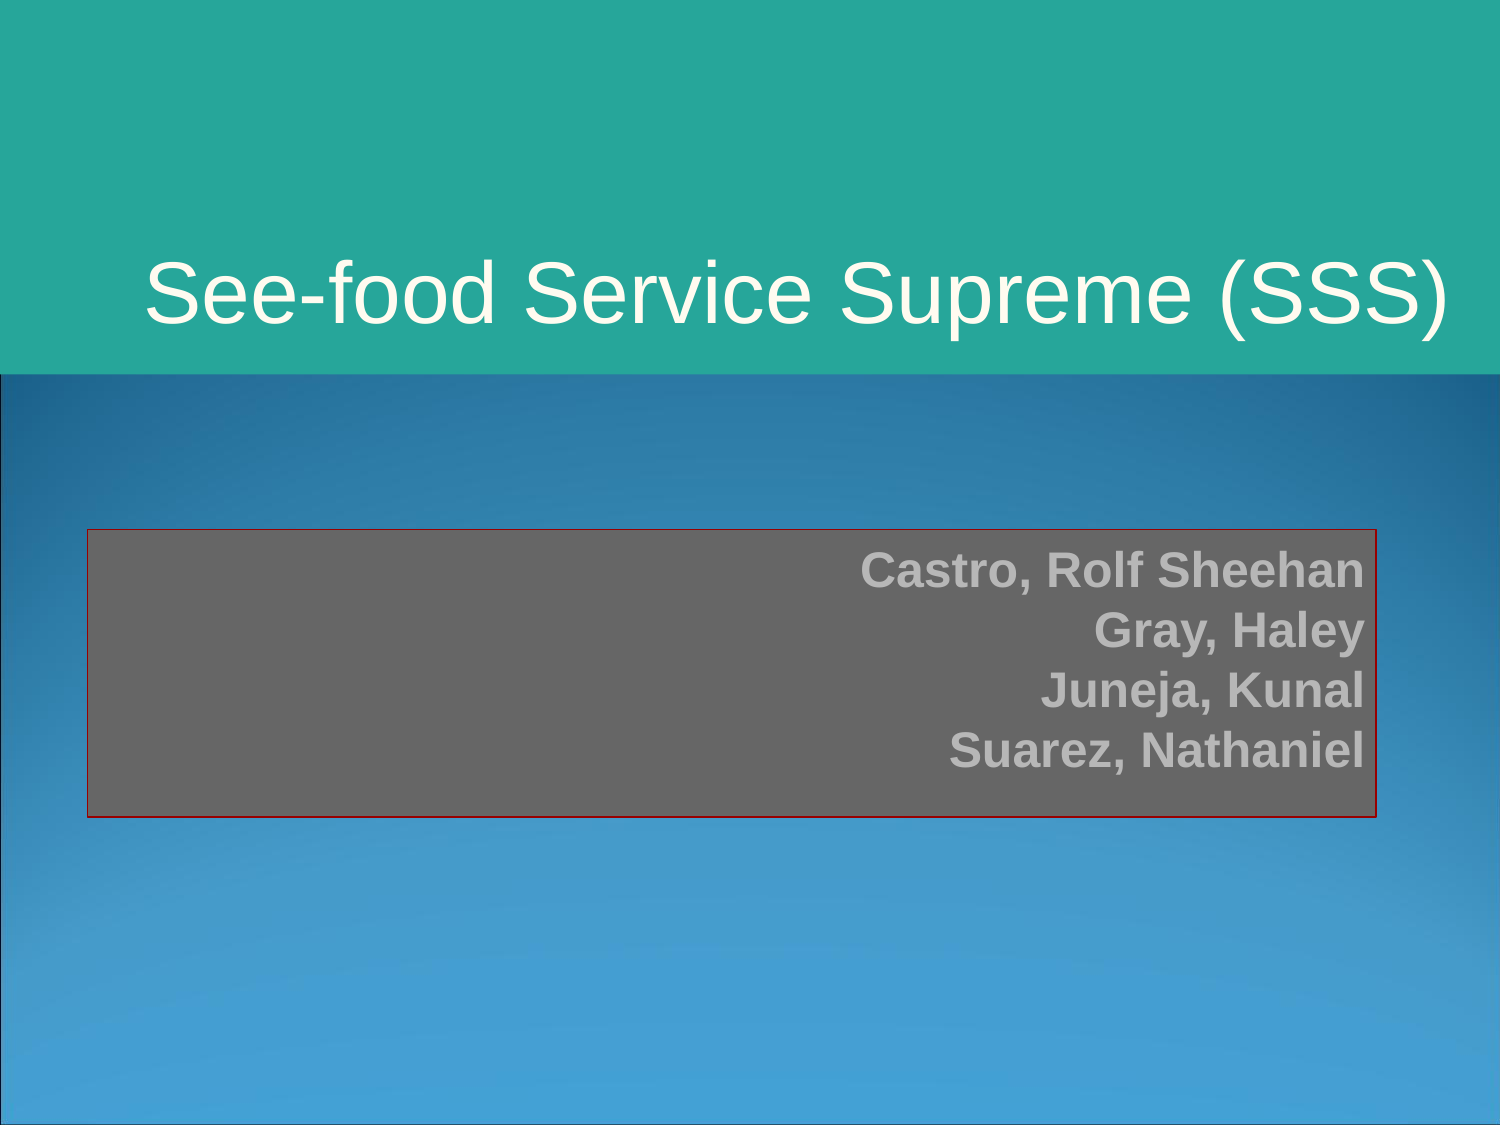

# See-food Service Supreme (SSS)
Castro, Rolf Sheehan
Gray, Haley
Juneja, Kunal
Suarez, Nathaniel